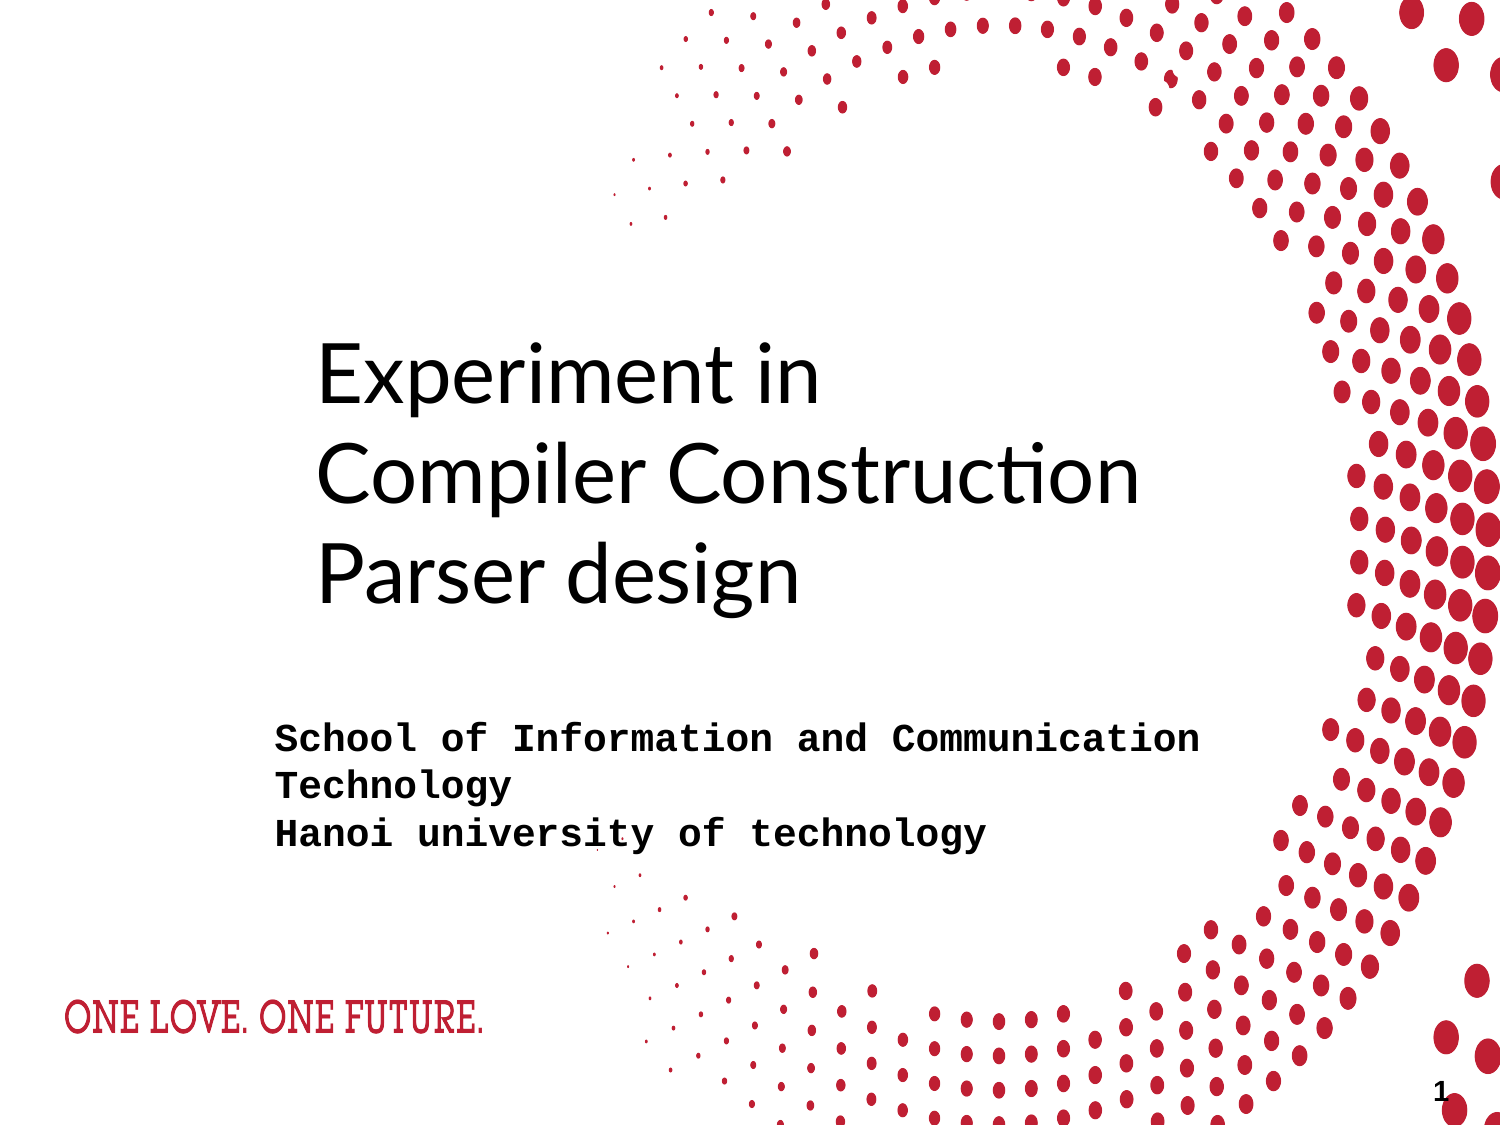

Experiment in
Compiler Construction
Parser design
School of Information and Communication Technology
Hanoi university of technology
1